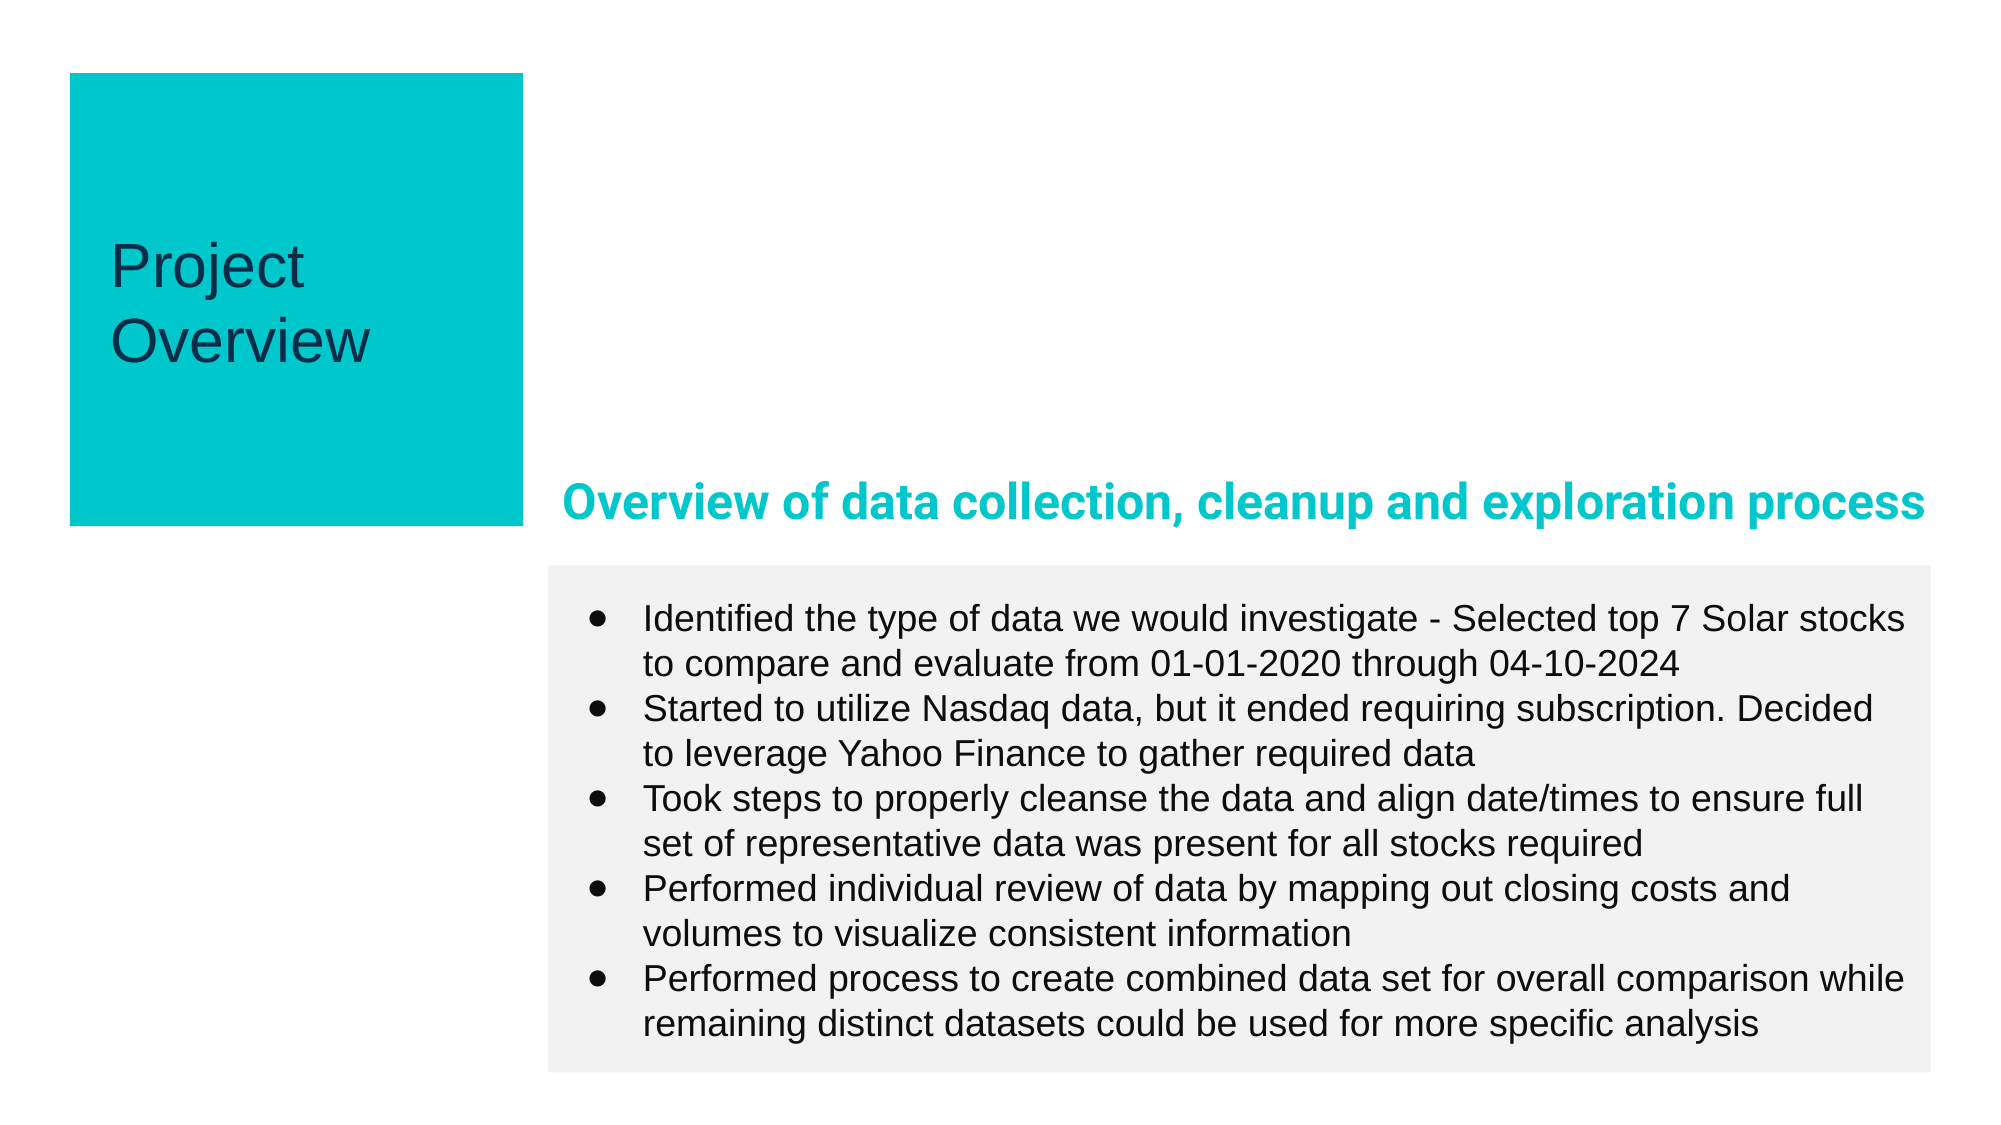

Project Overview
Overview of data collection, cleanup and exploration process
Identified the type of data we would investigate - Selected top 7 Solar stocks to compare and evaluate from 01-01-2020 through 04-10-2024
Started to utilize Nasdaq data, but it ended requiring subscription. Decided to leverage Yahoo Finance to gather required data
Took steps to properly cleanse the data and align date/times to ensure full set of representative data was present for all stocks required
Performed individual review of data by mapping out closing costs and volumes to visualize consistent information
Performed process to create combined data set for overall comparison while remaining distinct datasets could be used for more specific analysis